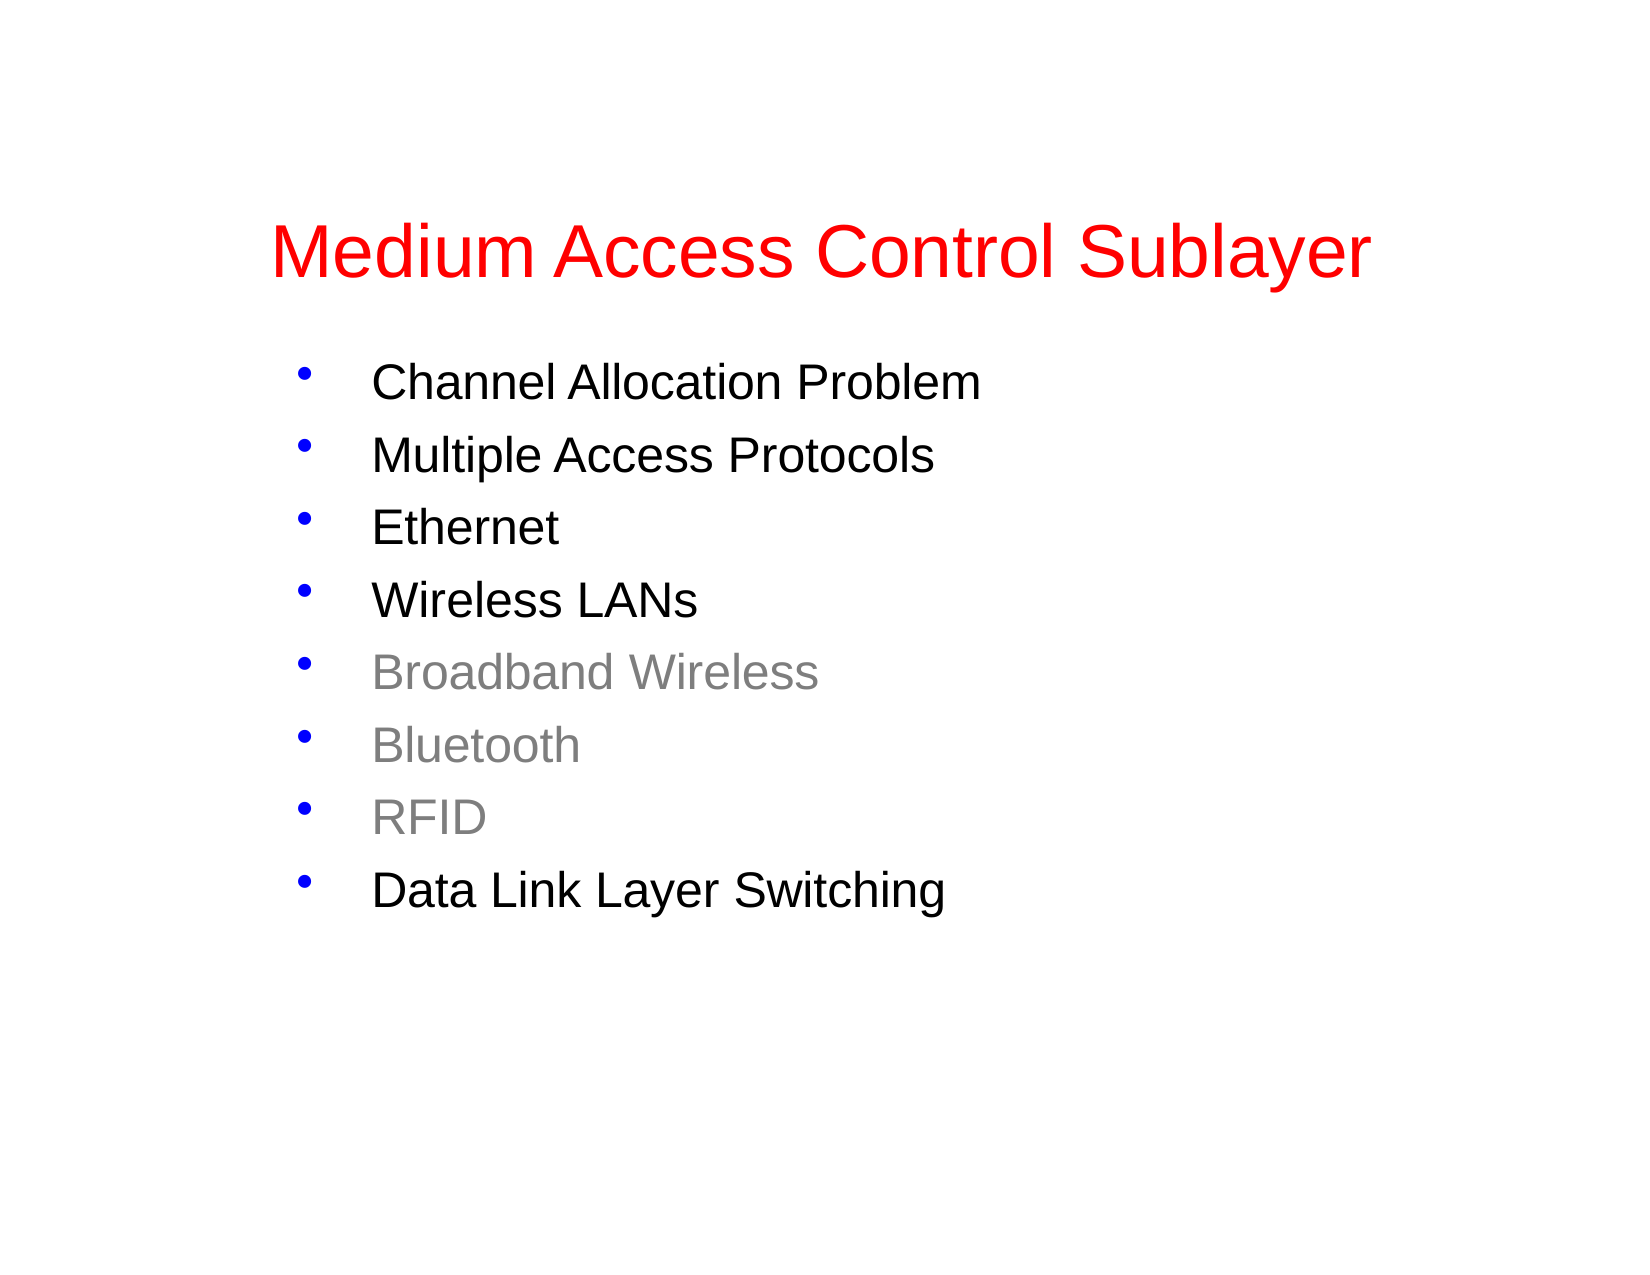

# Medium Access Control Sublayer

Channel Allocation Problem
Multiple Access Protocols
Ethernet
Wireless LANs
Broadband Wireless
Bluetooth
RFID
Data Link Layer Switching